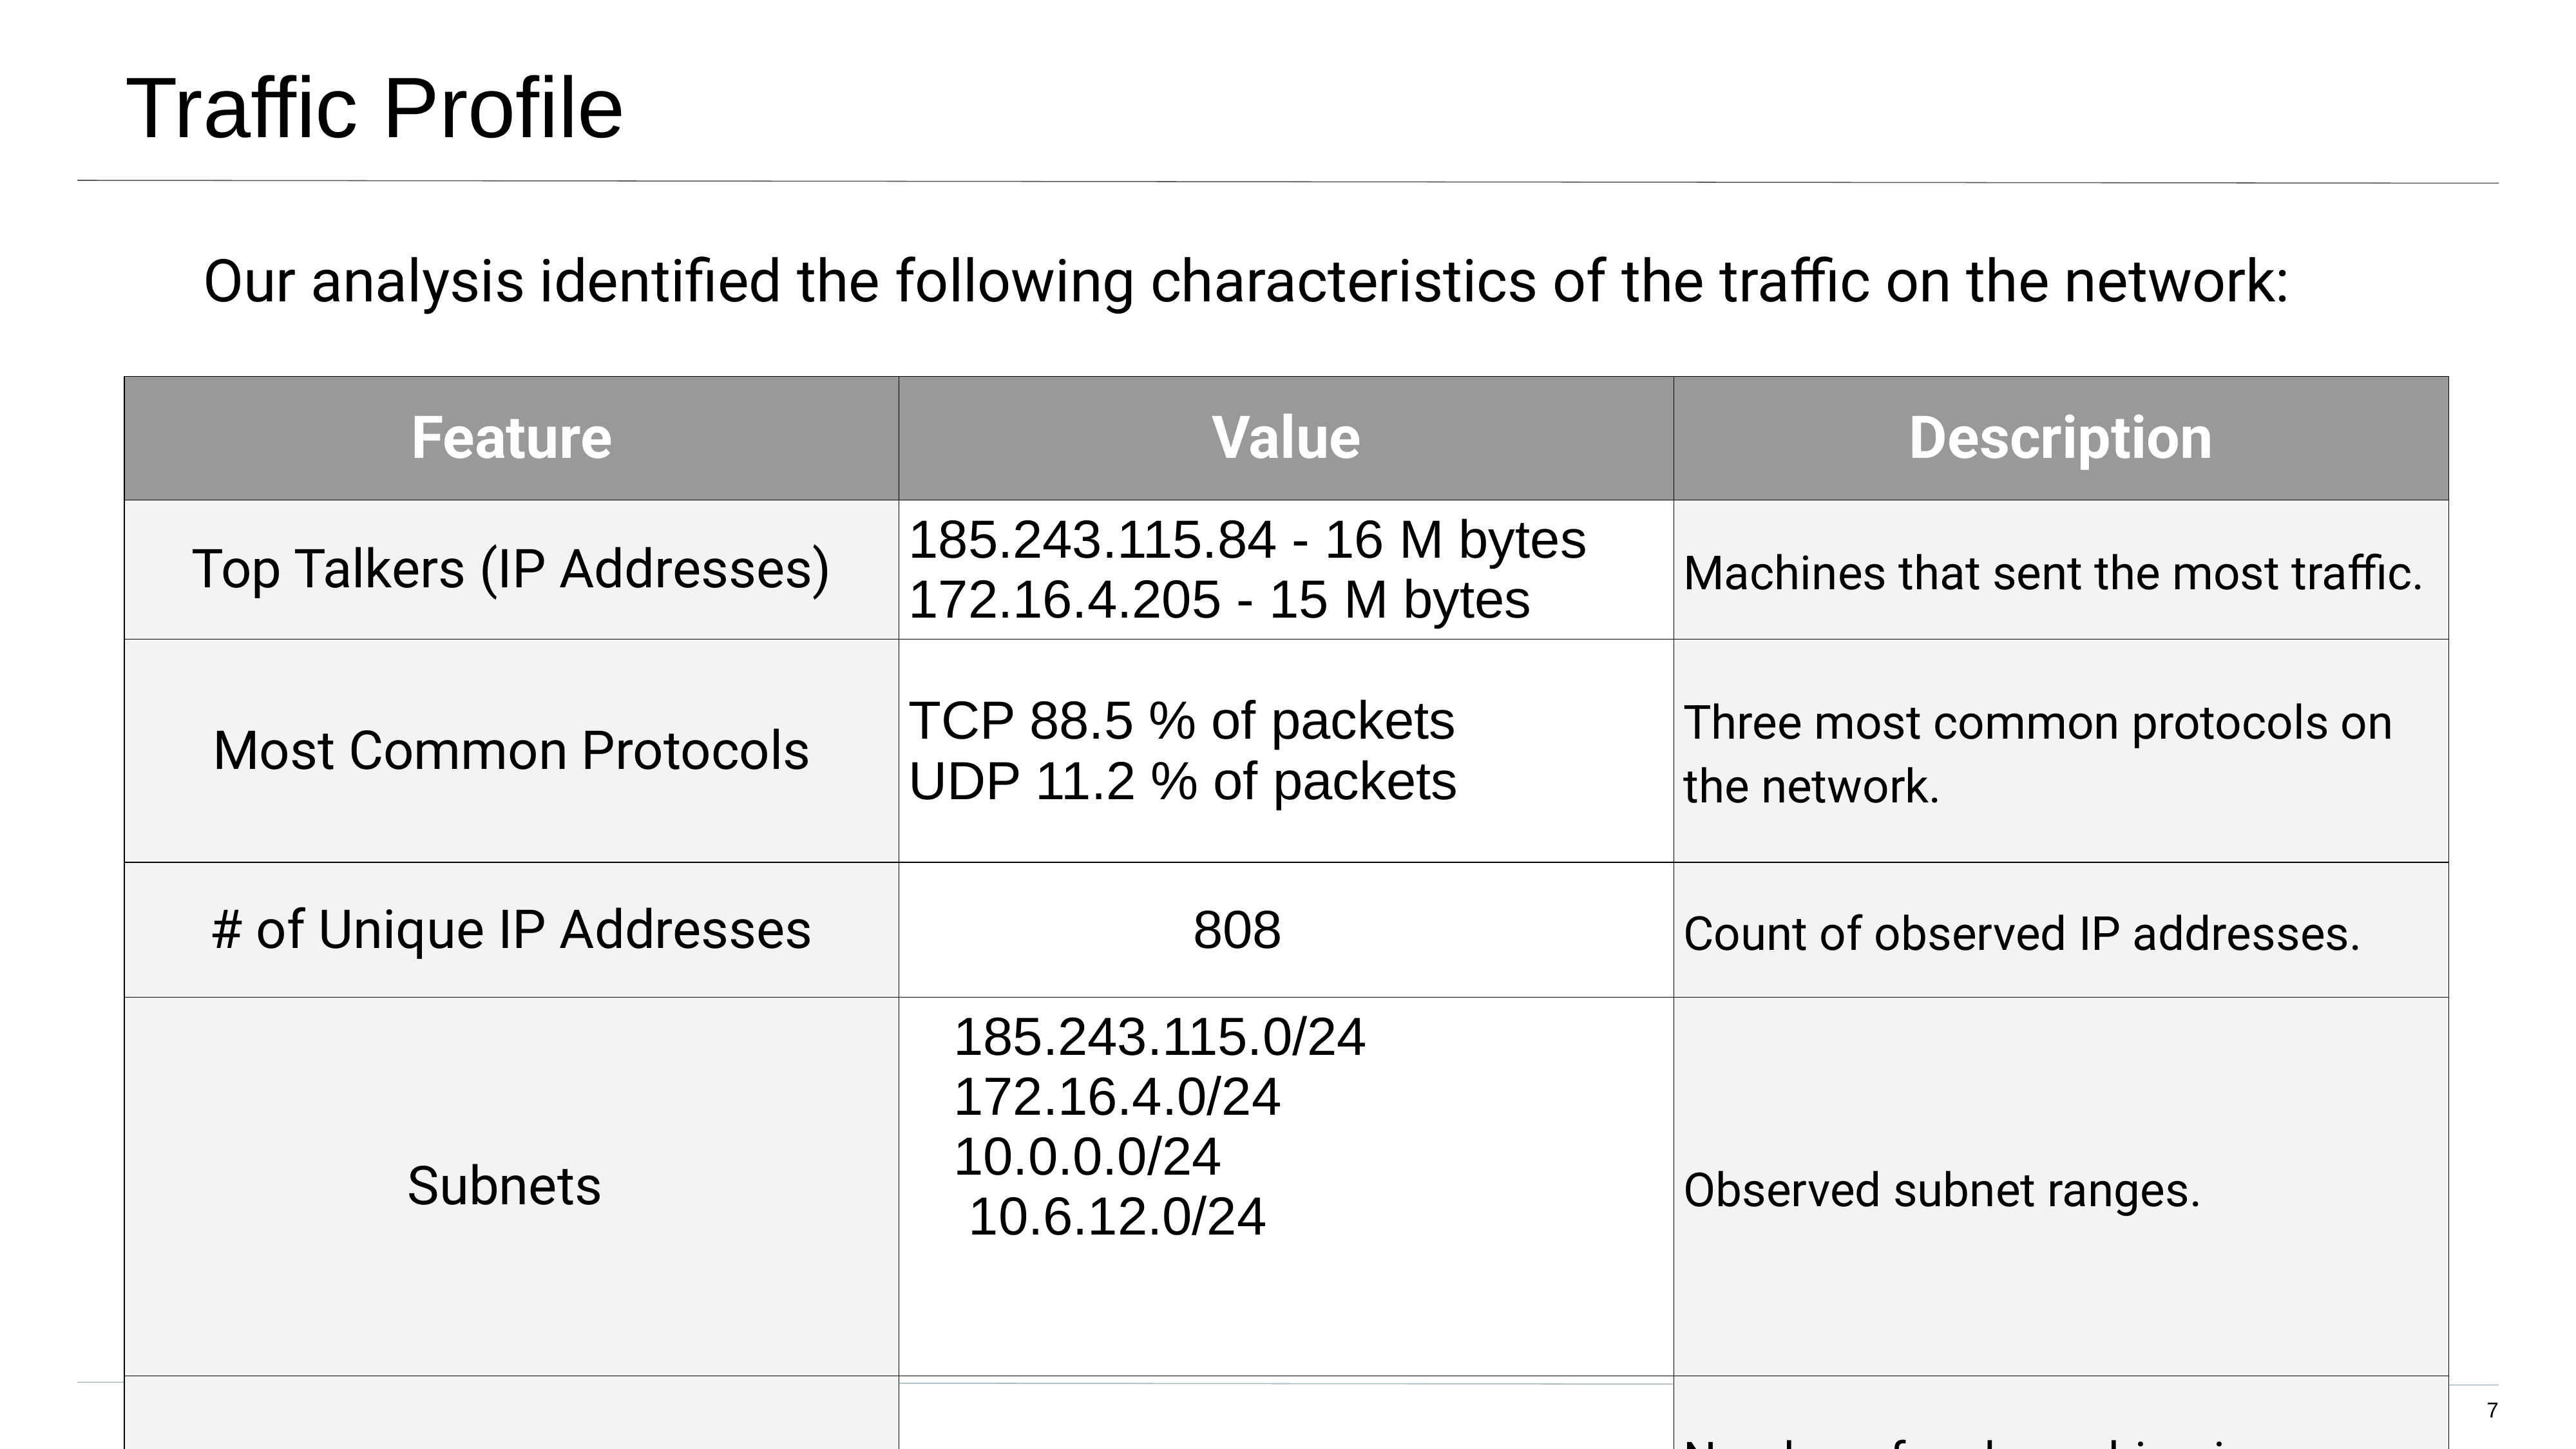

# Traffic Profile
Our analysis identified the following characteristics of the traffic on the network:
| Feature | Value | Description |
| --- | --- | --- |
| Top Talkers (IP Addresses) | 185.243.115.84 - 16 M bytes 172.16.4.205 - 15 M bytes | Machines that sent the most traffic. |
| Most Common Protocols | TCP 88.5 % of packets UDP 11.2 % of packets | Three most common protocols on the network. |
| # of Unique IP Addresses | 808 | Count of observed IP addresses. |
| Subnets | 185.243.115.0/24 172.16.4.0/24 10.0.0.0/24 10.6.12.0/24 | Observed subnet ranges. |
| # of Malware Species | (1) june11.dll | Number of malware binaries identified in traffic. |
7